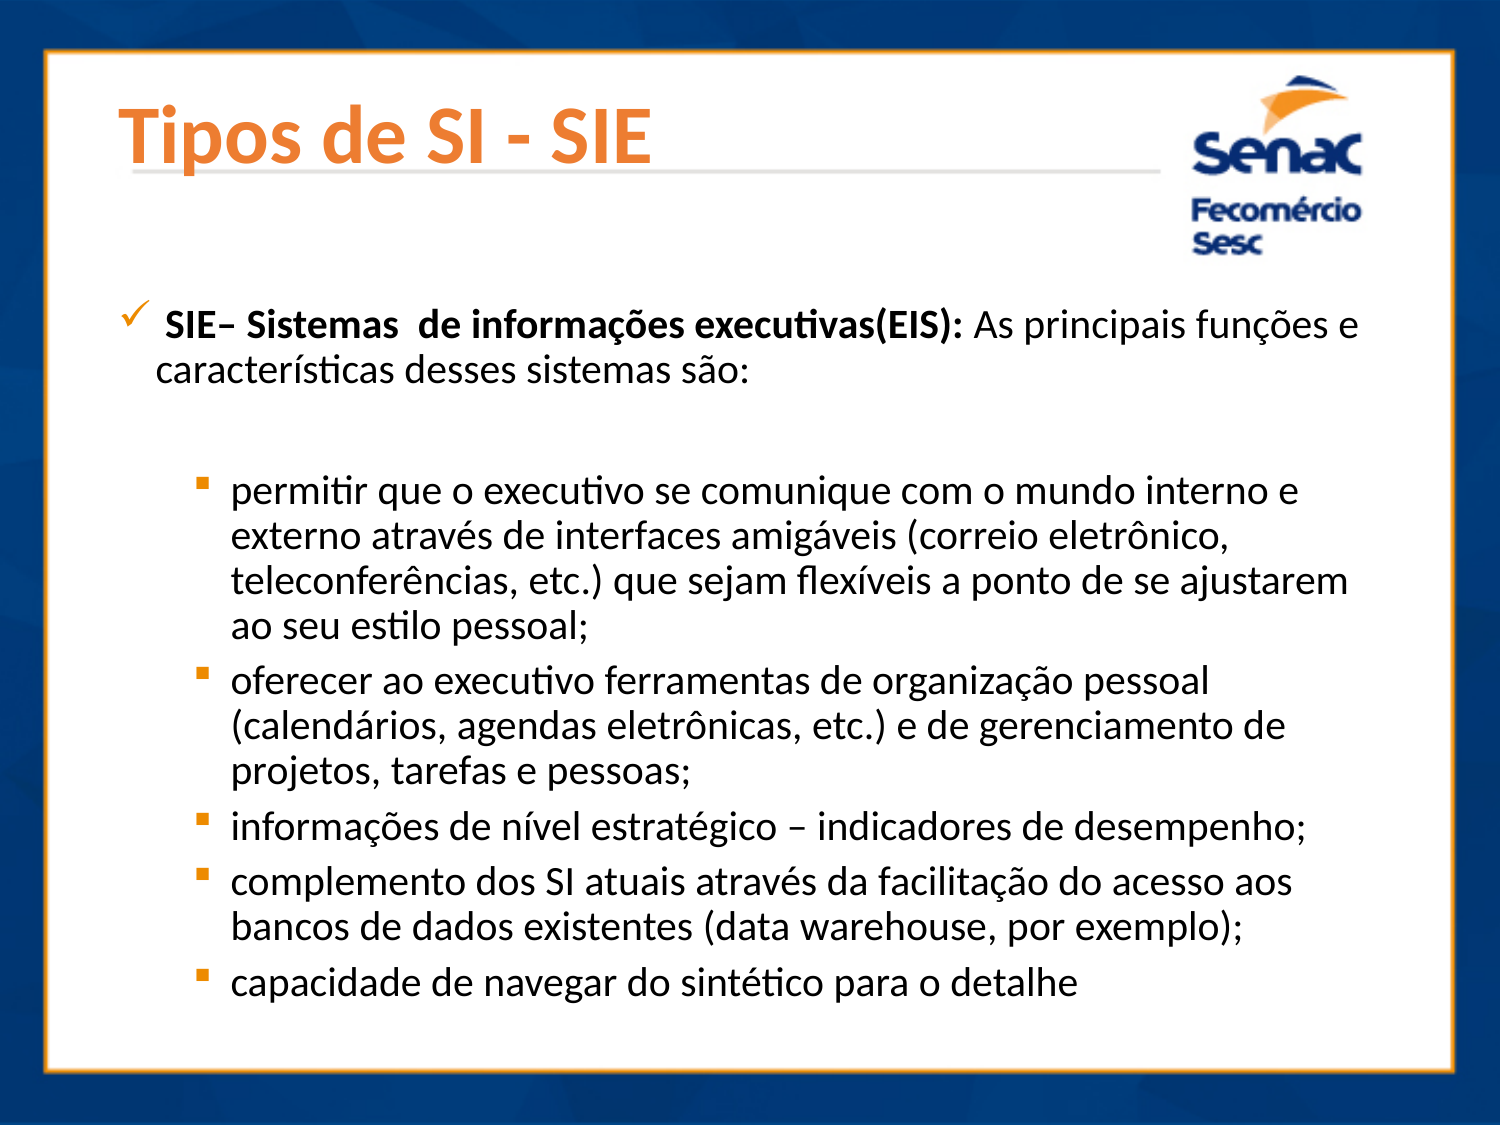

# Tipos de SI - SIE

 SIE– Sistemas  de informações executivas(EIS): As principais funções e características desses sistemas são:

permitir que o executivo se comunique com o mundo interno e externo através de interfaces amigáveis (correio eletrônico, teleconferências, etc.) que sejam flexíveis a ponto de se ajustarem ao seu estilo pessoal;
oferecer ao executivo ferramentas de organização pessoal (calendários, agendas eletrônicas, etc.) e de gerenciamento de projetos, tarefas e pessoas;
informações de nível estratégico – indicadores de desempenho;
complemento dos SI atuais através da facilitação do acesso aos bancos de dados existentes (data warehouse, por exemplo);
capacidade de navegar do sintético para o detalhe